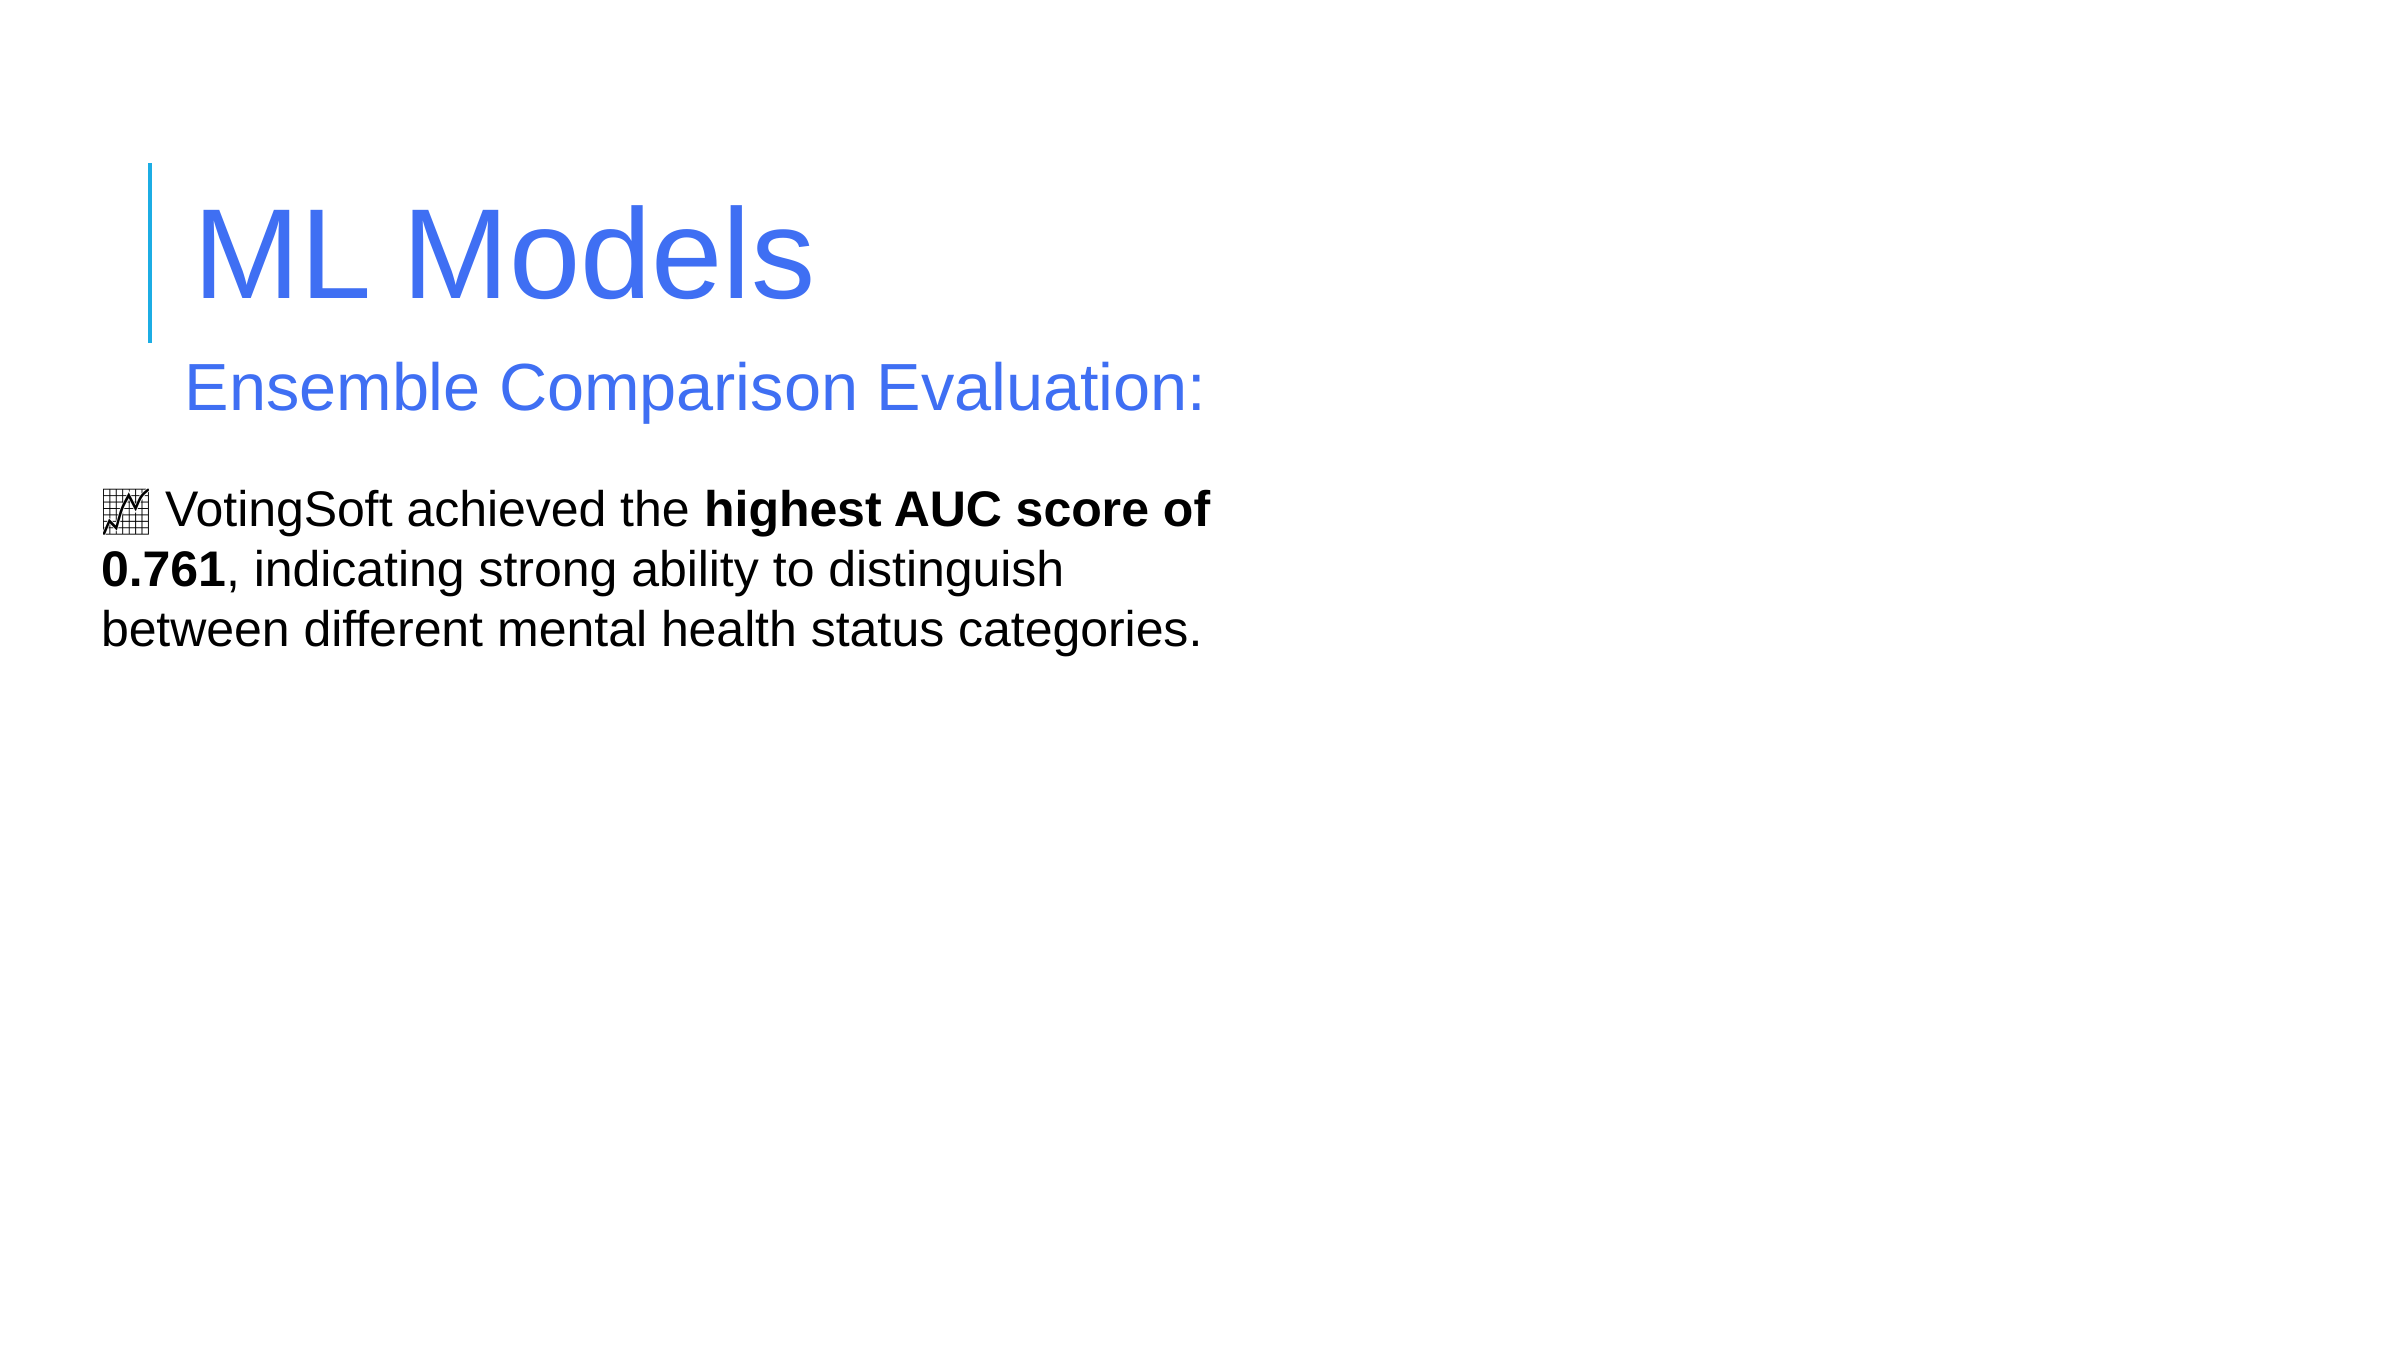

ML Models
Ensemble Comparison Evaluation:

📈 VotingSoft achieved the highest AUC score of 0.761, indicating strong ability to distinguish between different mental health status categories.